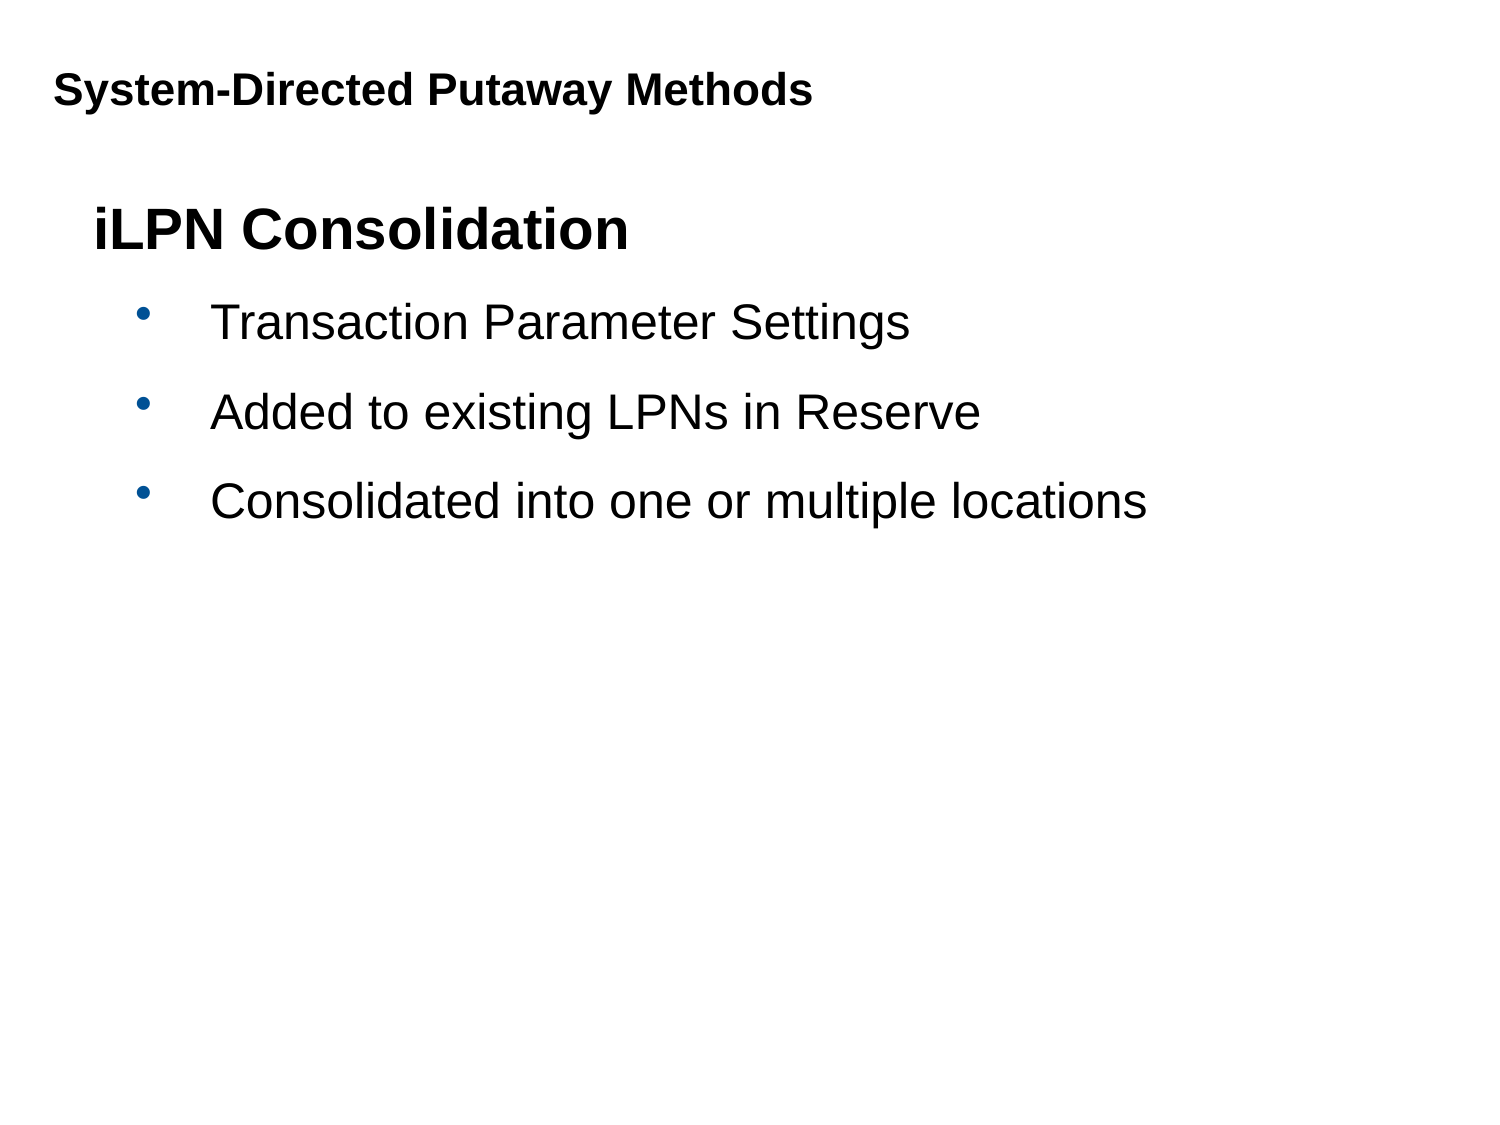

# System-Directed Putaway Methods
iLPN Consolidation
Transaction Parameter Settings
Added to existing LPNs in Reserve
Consolidated into one or multiple locations